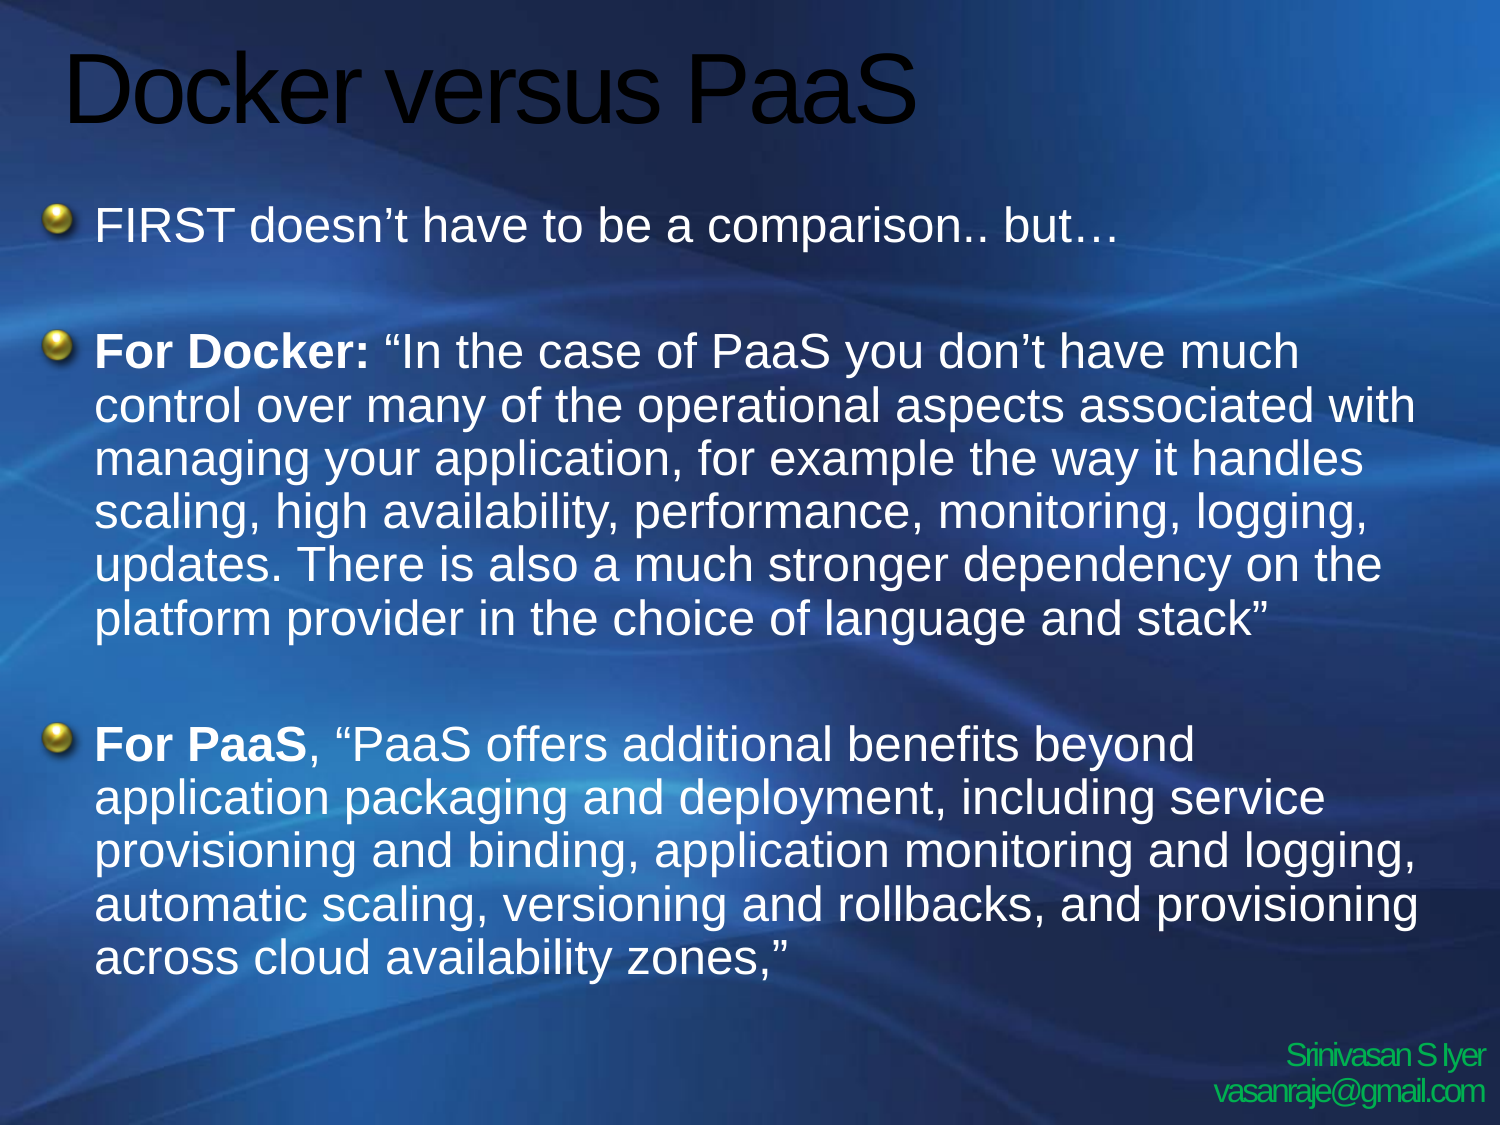

# Docker versus PaaS
FIRST doesn’t have to be a comparison.. but…

For Docker: “In the case of PaaS you don’t have much control over many of the operational aspects associated with managing your application, for example the way it handles scaling, high availability, performance, monitoring, logging, updates. There is also a much stronger dependency on the platform provider in the choice of language and stack”

For PaaS, “PaaS offers additional benefits beyond application packaging and deployment, including service provisioning and binding, application monitoring and logging, automatic scaling, versioning and rollbacks, and provisioning across cloud availability zones,”